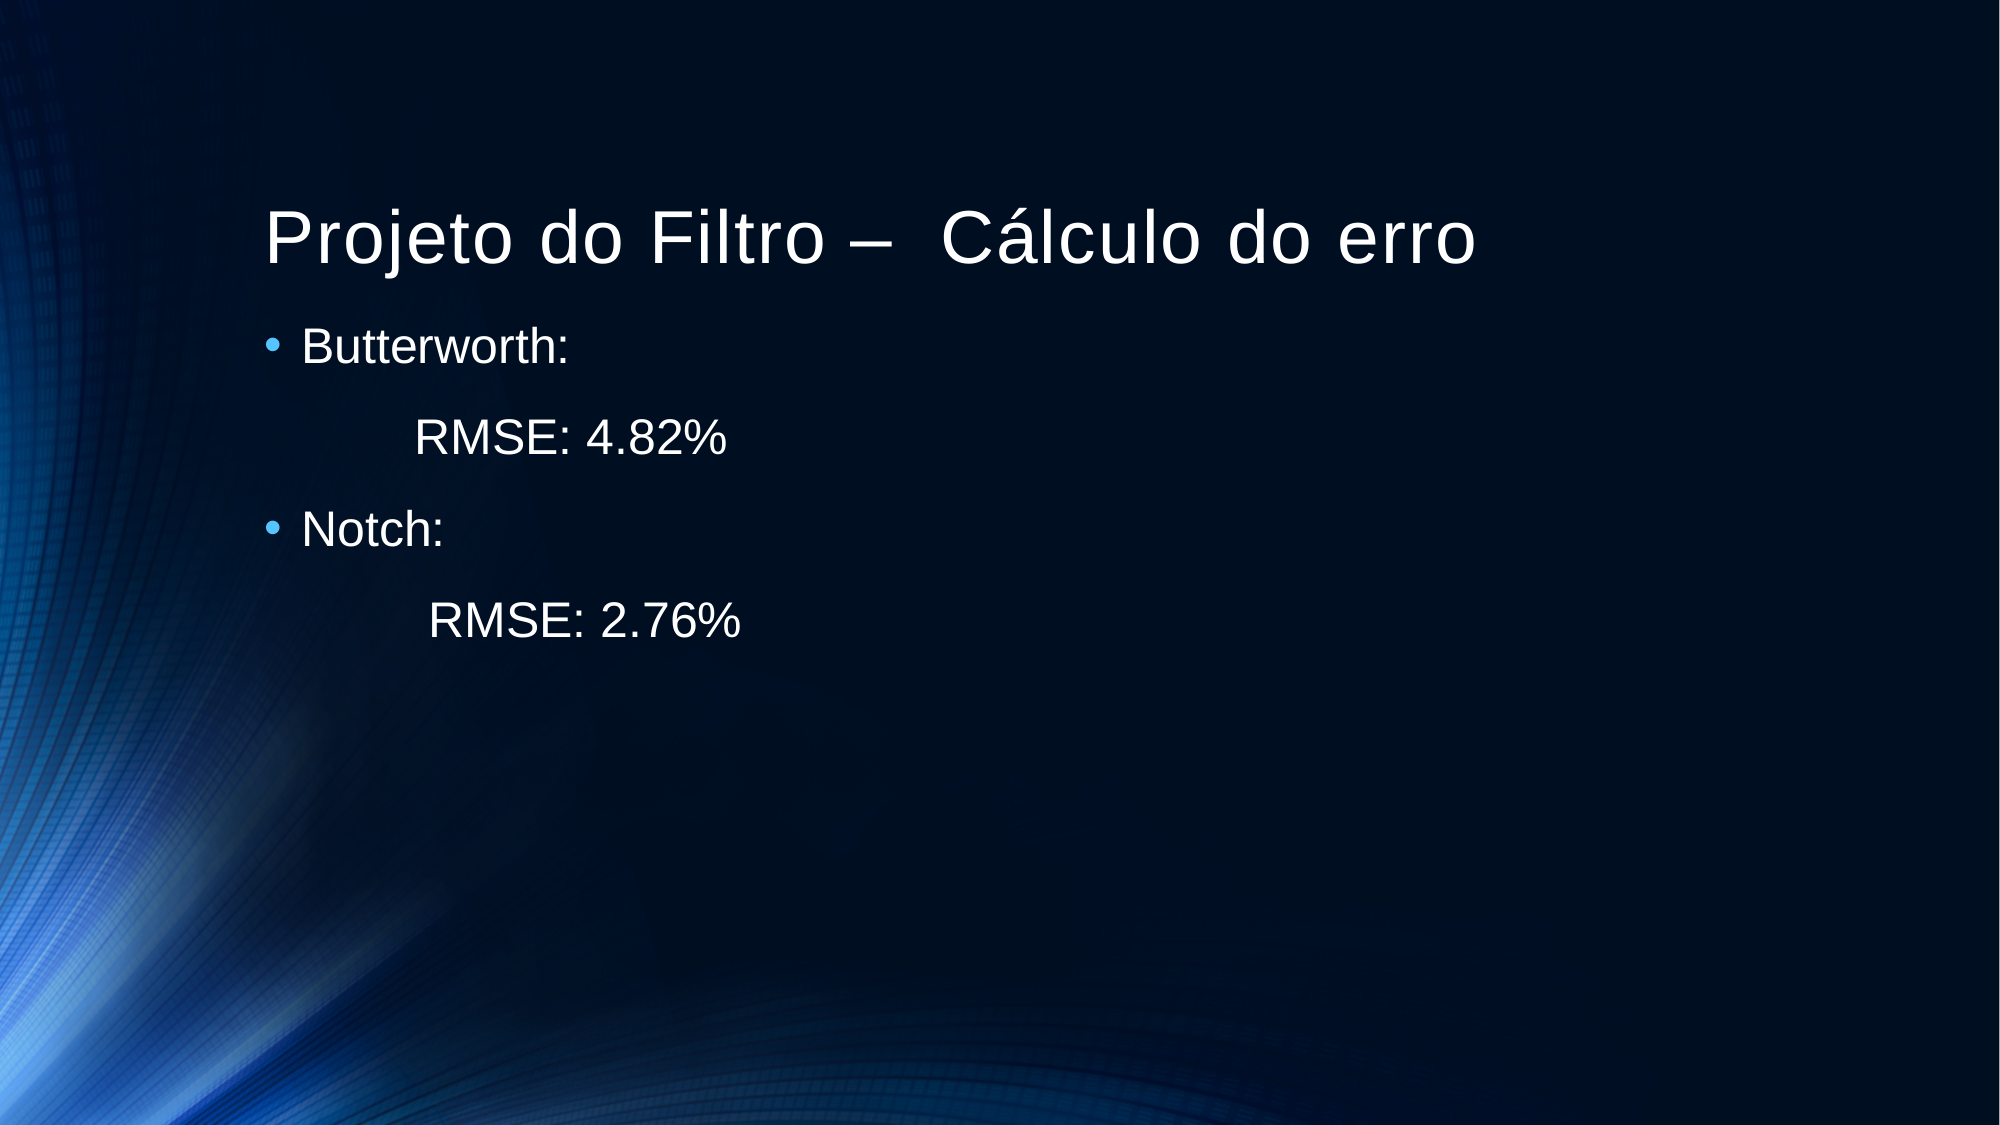

# Projeto do Filtro –  Cálculo do erro
Butterworth:
	RMSE: 4.82%
Notch:
	 RMSE: 2.76%